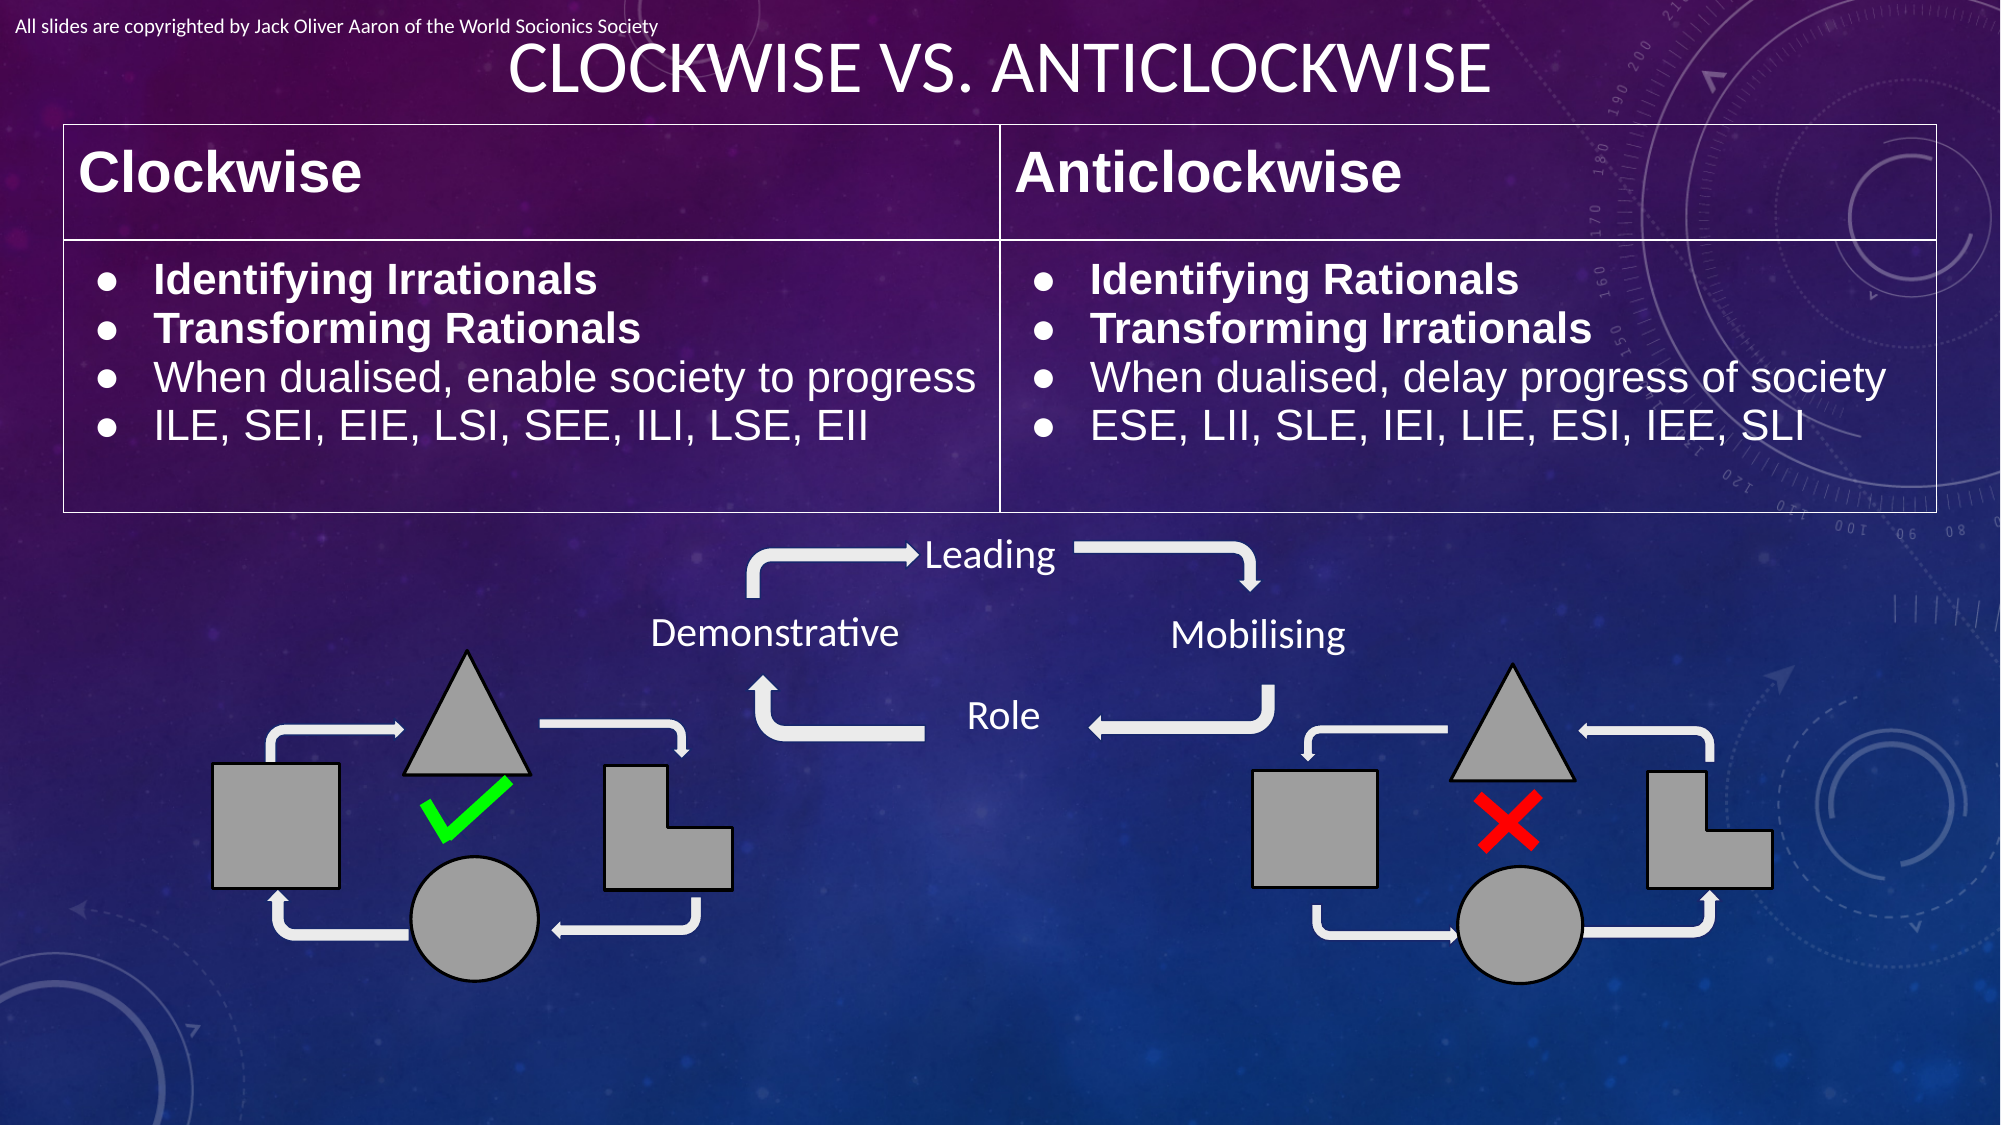

All slides are copyrighted by Jack Oliver Aaron of the World Socionics Society
# CLOCKWISE VS. ANTICLOCKWISE
| Clockwise | Anticlockwise |
| --- | --- |
| Identifying Irrationals Transforming Rationals When dualised, enable society to progress ILE, SEI, EIE, LSI, SEE, ILI, LSE, EII | Identifying Rationals Transforming Irrationals When dualised, delay progress of society ESE, LII, SLE, IEI, LIE, ESI, IEE, SLI |

Leading

Demonstrative
Mobilising

Role